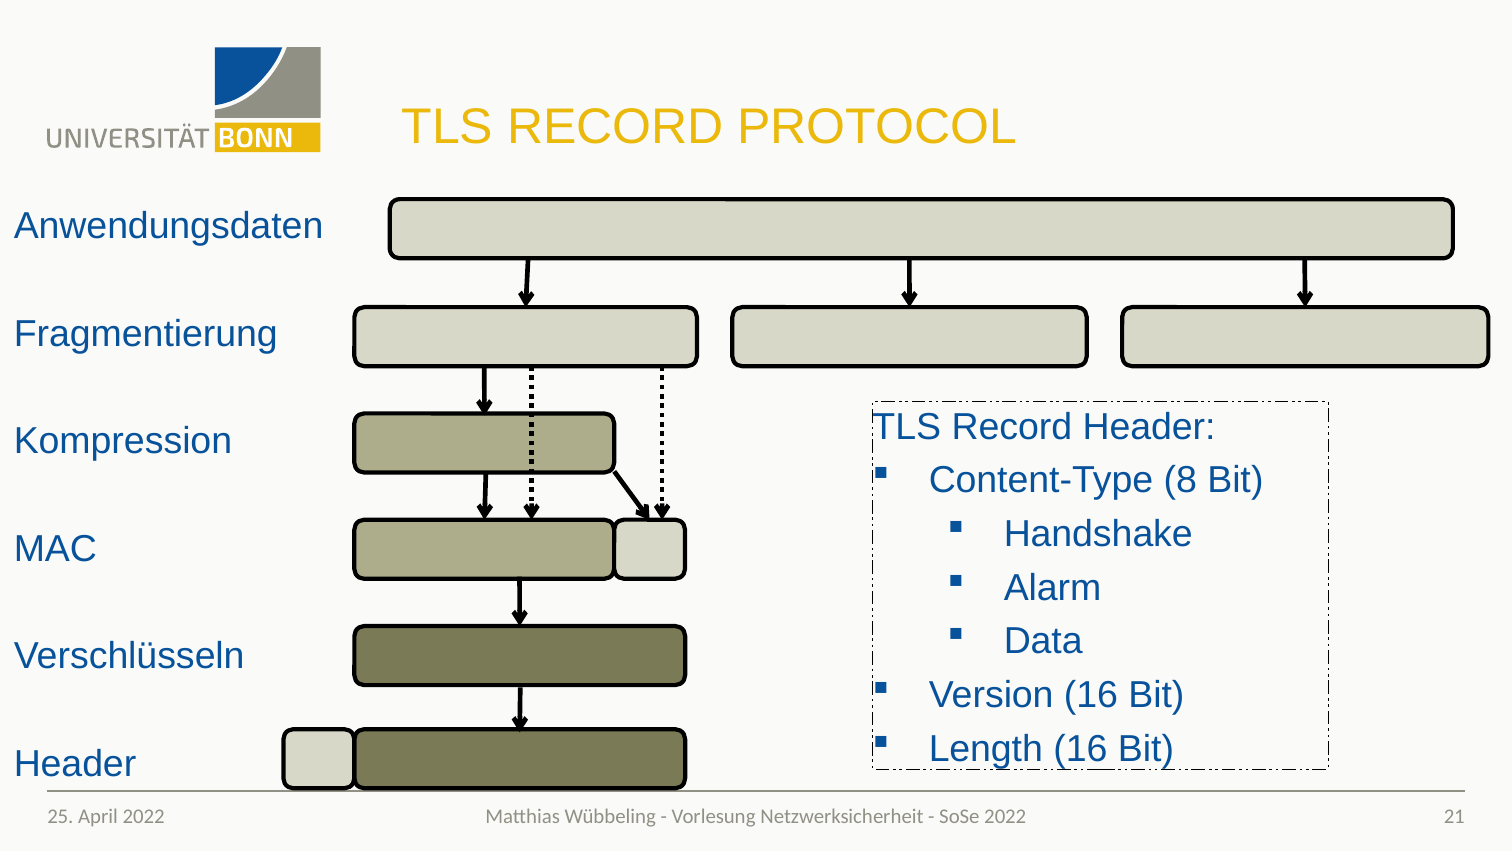

# TLS Record Protocol

Anwendungsdaten

Fragmentierung

Kompression

MAC

Verschlüsseln

Header

TLS Record Header:
Content-Type (8 Bit)
Handshake
Alarm
Data
Version (16 Bit)
Length (16 Bit)

25. April 2022
21
Matthias Wübbeling - Vorlesung Netzwerksicherheit - SoSe 2022